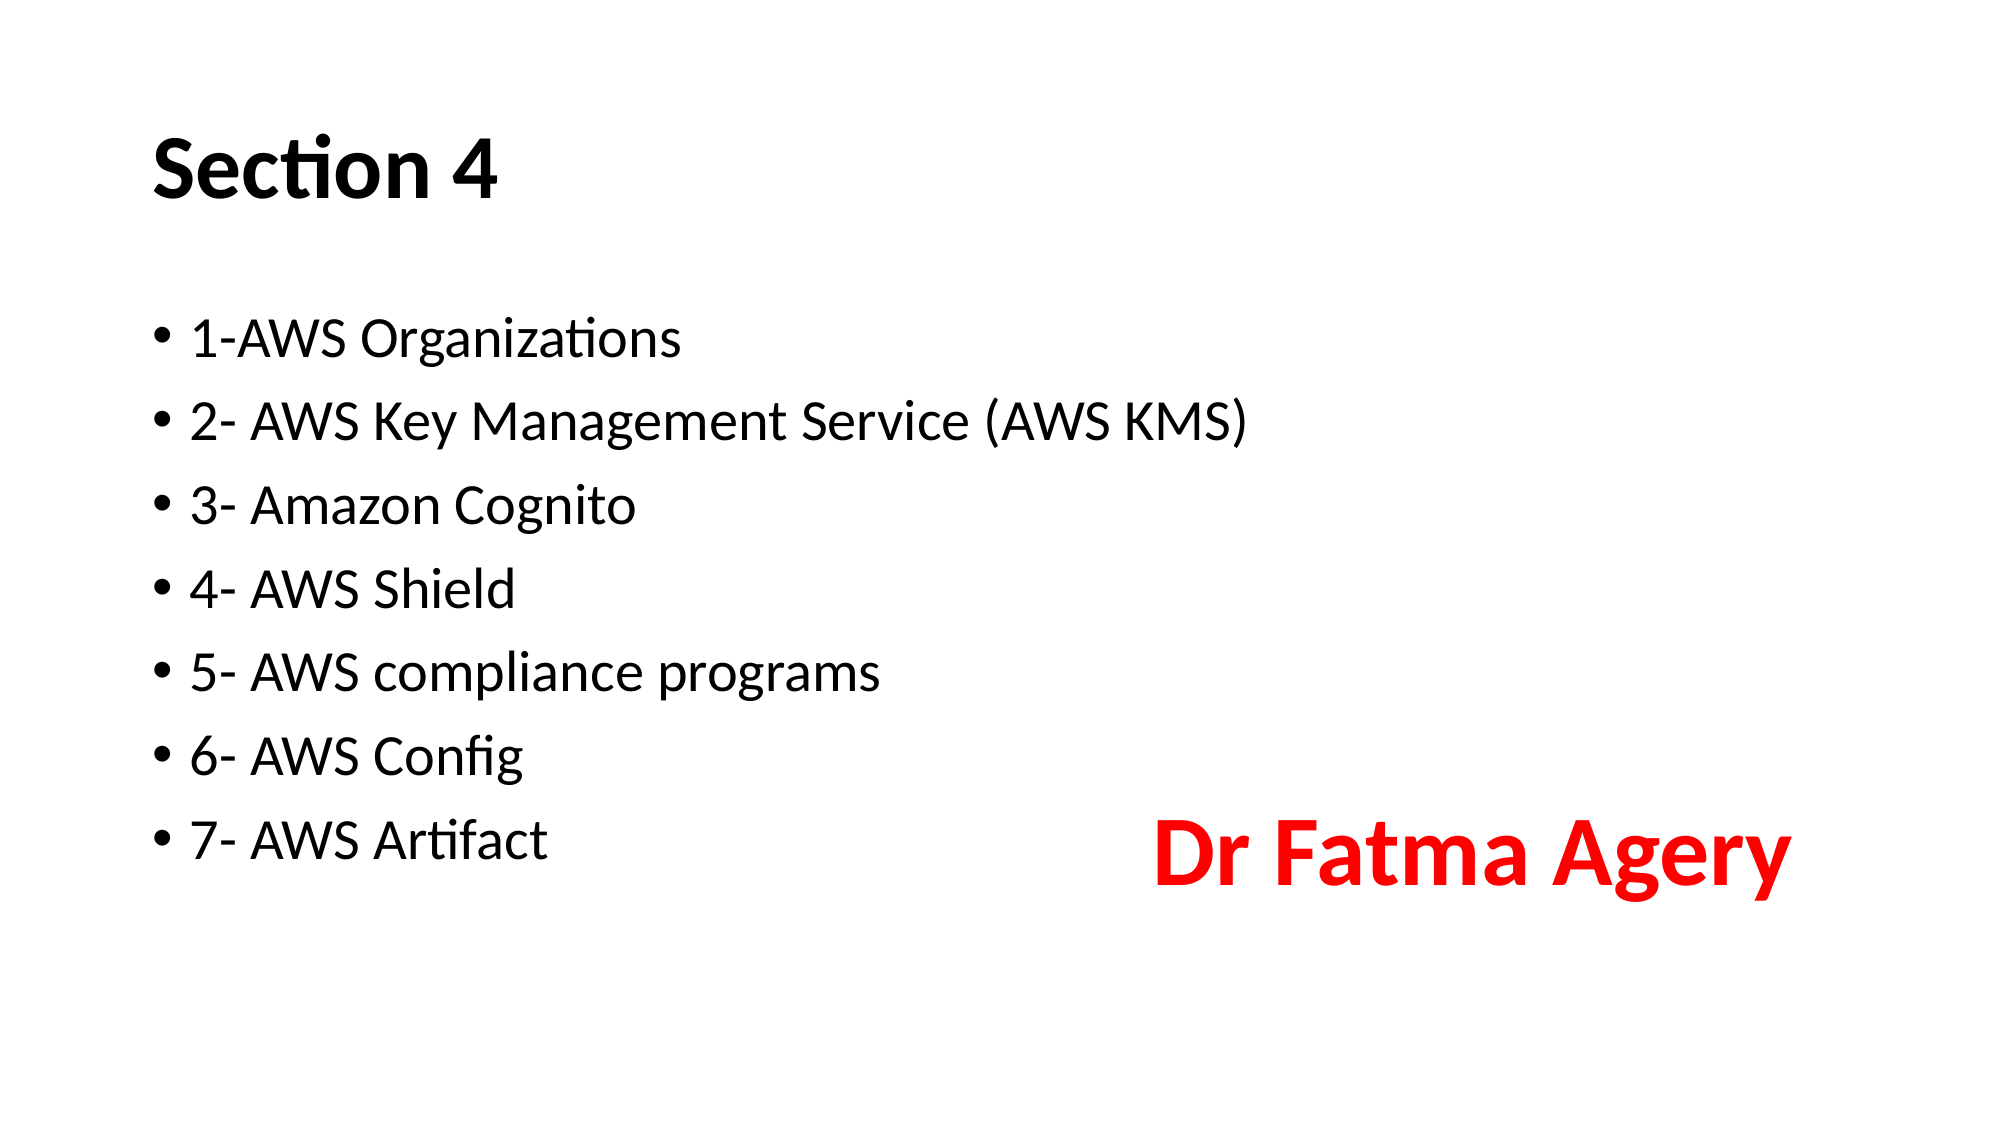

# Section 4
1-AWS Organizations
2- AWS Key Management Service (AWS KMS)
3- Amazon Cognito
4- AWS Shield
5- AWS compliance programs
6- AWS Config
7- AWS Artifact
Dr Fatma Agery